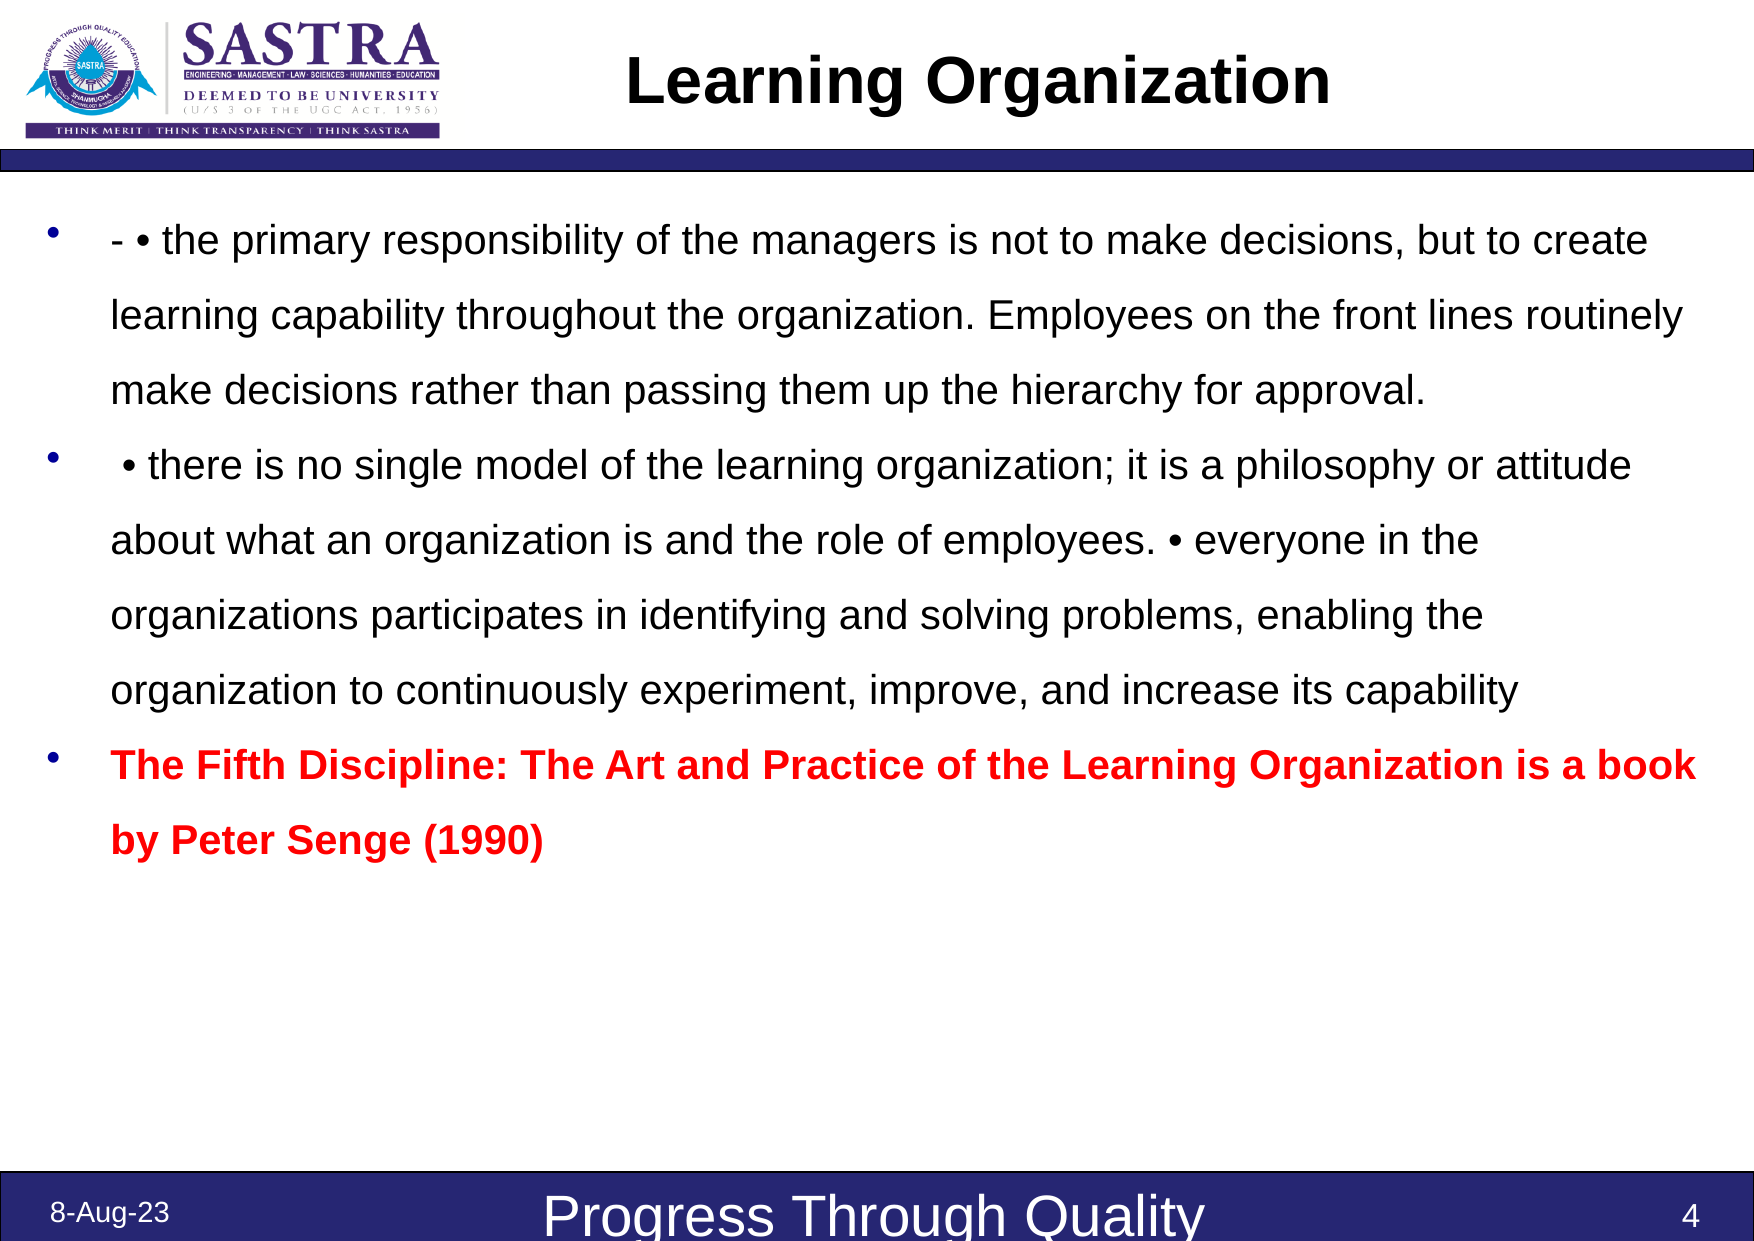

# Learning Organization
- • the primary responsibility of the managers is not to make decisions, but to create learning capability throughout the organization. Employees on the front lines routinely make decisions rather than passing them up the hierarchy for approval.
 • there is no single model of the learning organization; it is a philosophy or attitude about what an organization is and the role of employees. • everyone in the organizations participates in identifying and solving problems, enabling the organization to continuously experiment, improve, and increase its capability
The Fifth Discipline: The Art and Practice of the Learning Organization is a book by Peter Senge (1990)
8-Aug-23
4